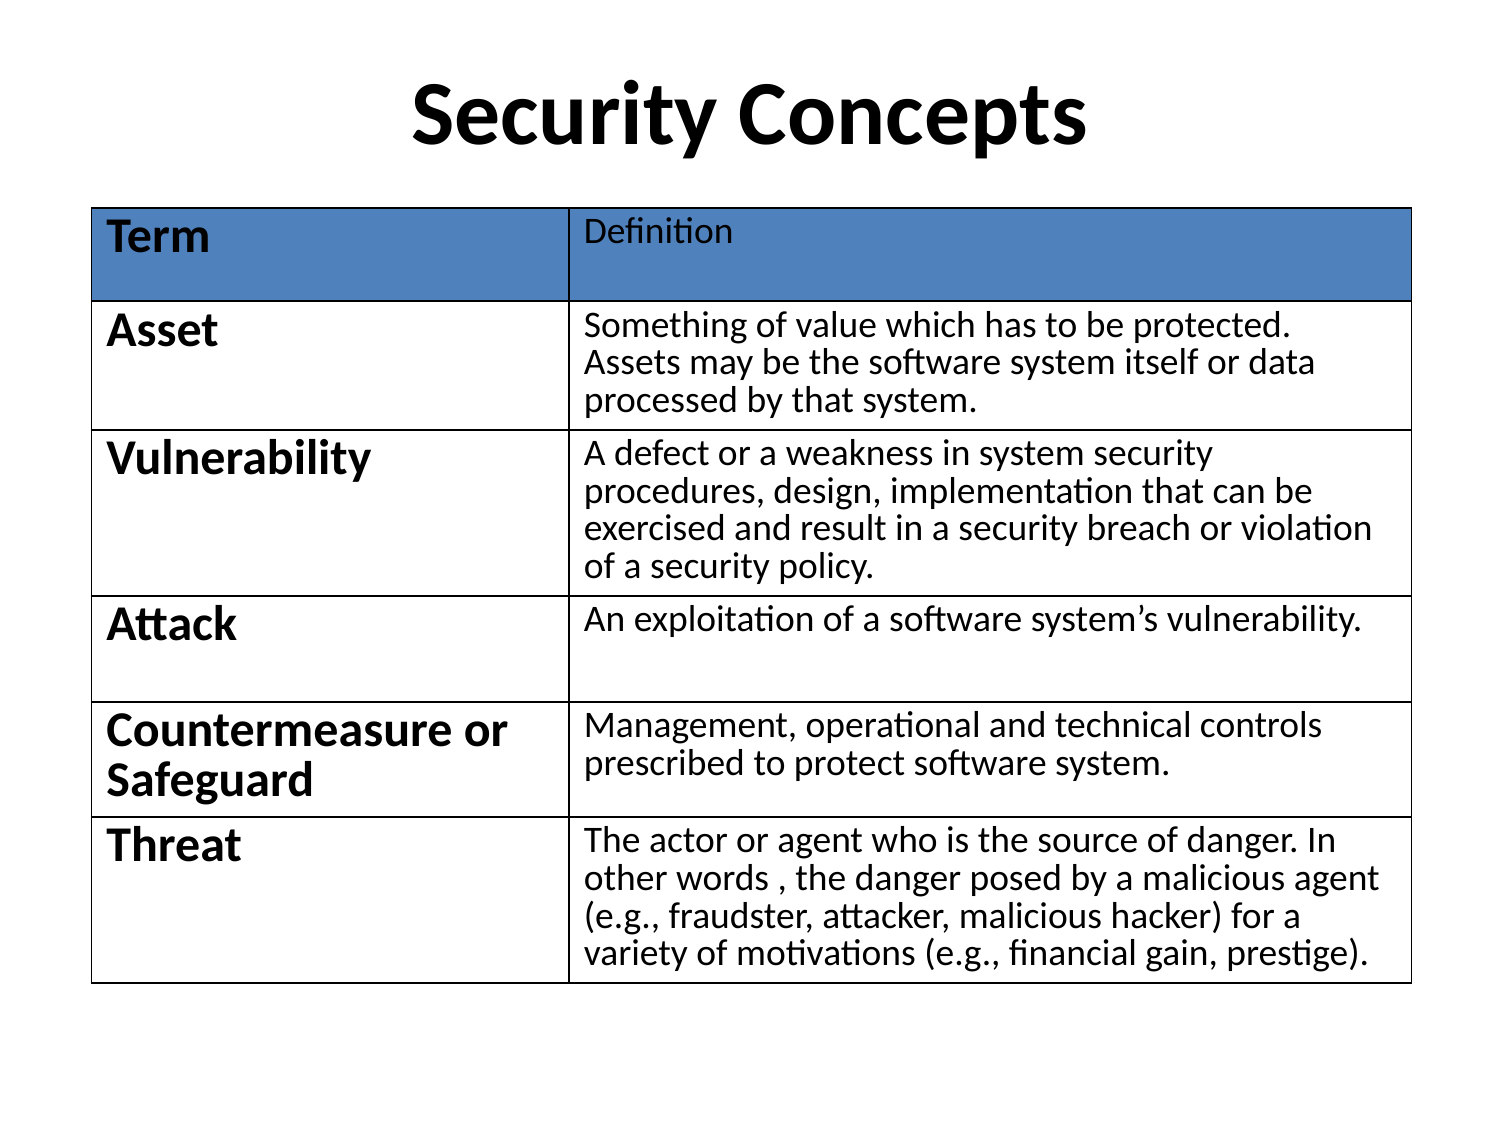

Security Concepts
| Term | Definition |
| --- | --- |
| Asset | Something of value which has to be protected. Assets may be the software system itself or data processed by that system. |
| Vulnerability | A defect or a weakness in system security procedures, design, implementation that can be exercised and result in a security breach or violation of a security policy. |
| Attack | An exploitation of a software system’s vulnerability. |
| Countermeasure or Safeguard | Management, operational and technical controls prescribed to protect software system. |
| Threat | The actor or agent who is the source of danger. In other words , the danger posed by a malicious agent (e.g., fraudster, attacker, malicious hacker) for a variety of motivations (e.g., financial gain, prestige). |